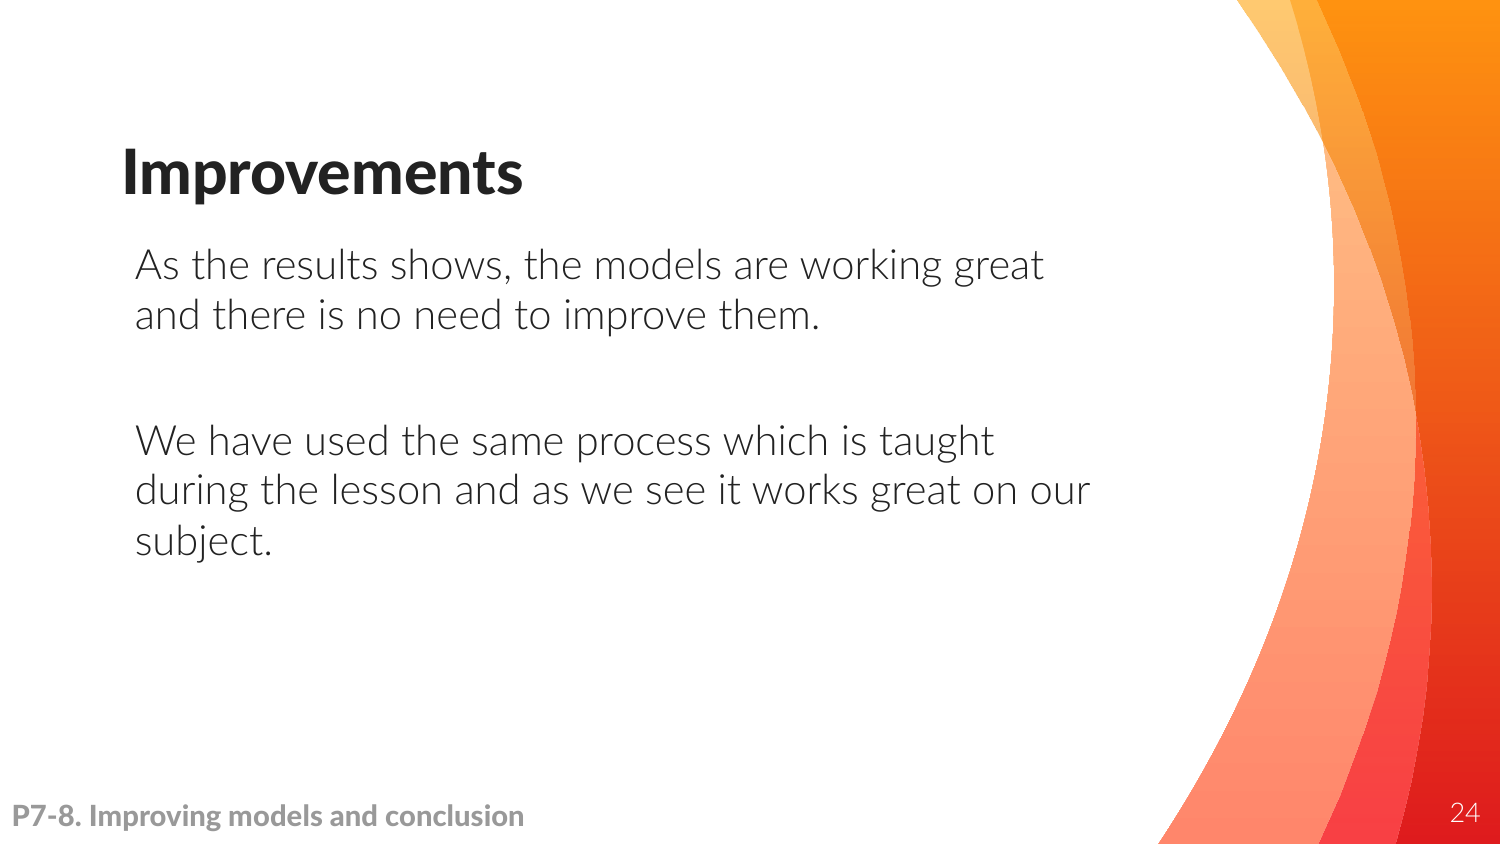

# Improvements
As the results shows, the models are working great and there is no need to improve them.

We have used the same process which is taught during the lesson and as we see it works great on our subject.
P7-8. Improving models and conclusion
24